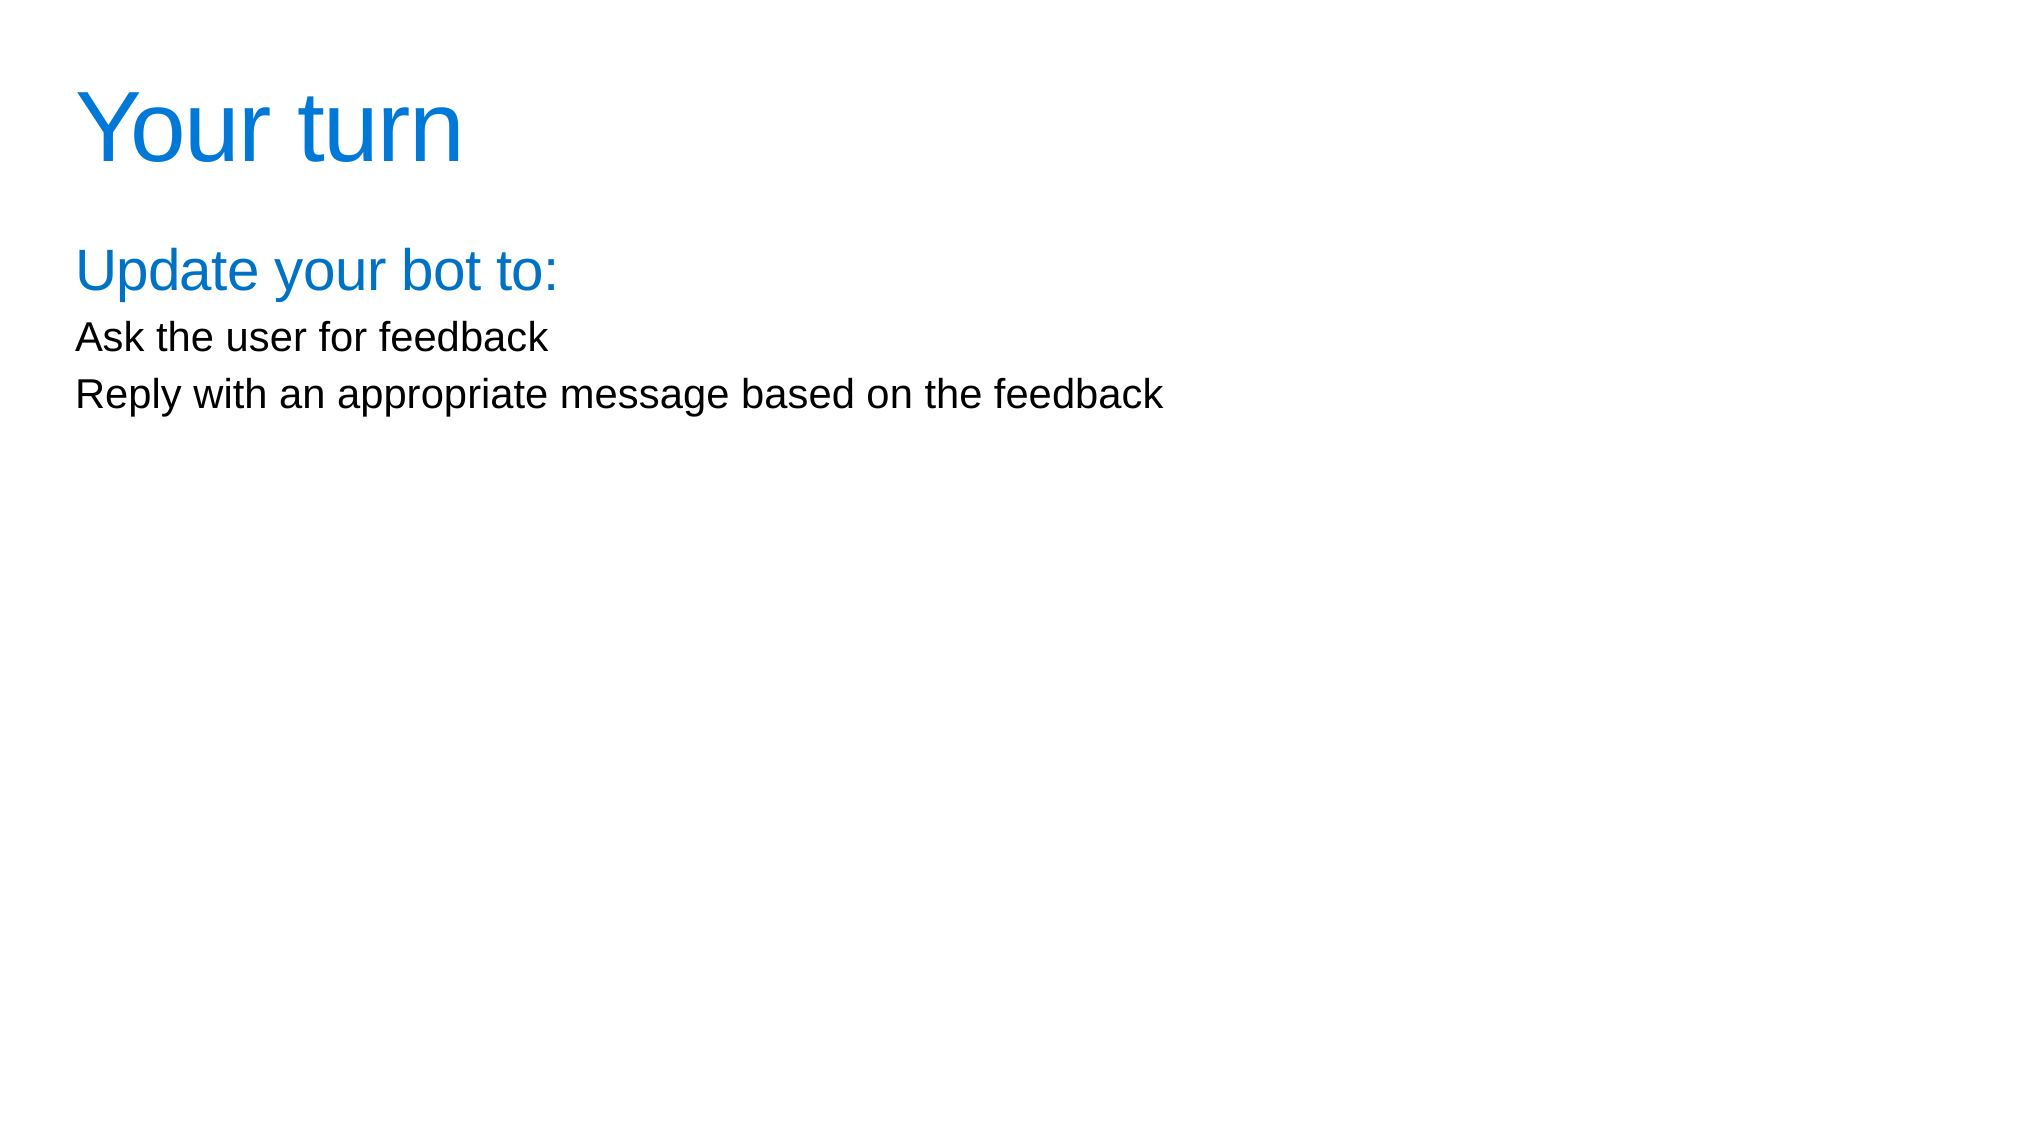

# Your turn
Update your bot to:
Ask the user for feedback
Reply with an appropriate message based on the feedback